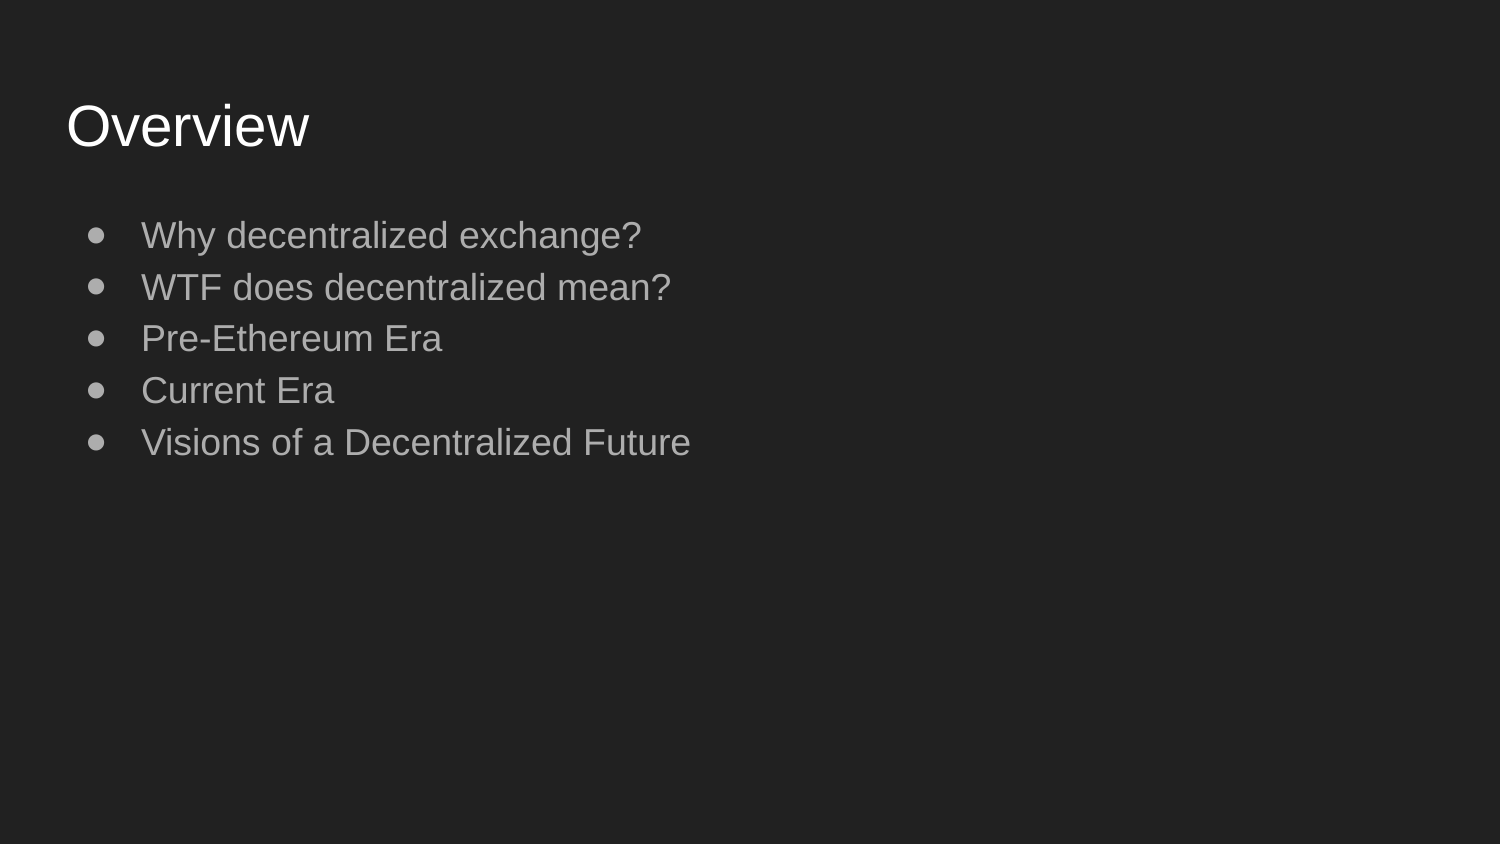

# Overview
Why decentralized exchange?
WTF does decentralized mean?
Pre-Ethereum Era
Current Era
Visions of a Decentralized Future